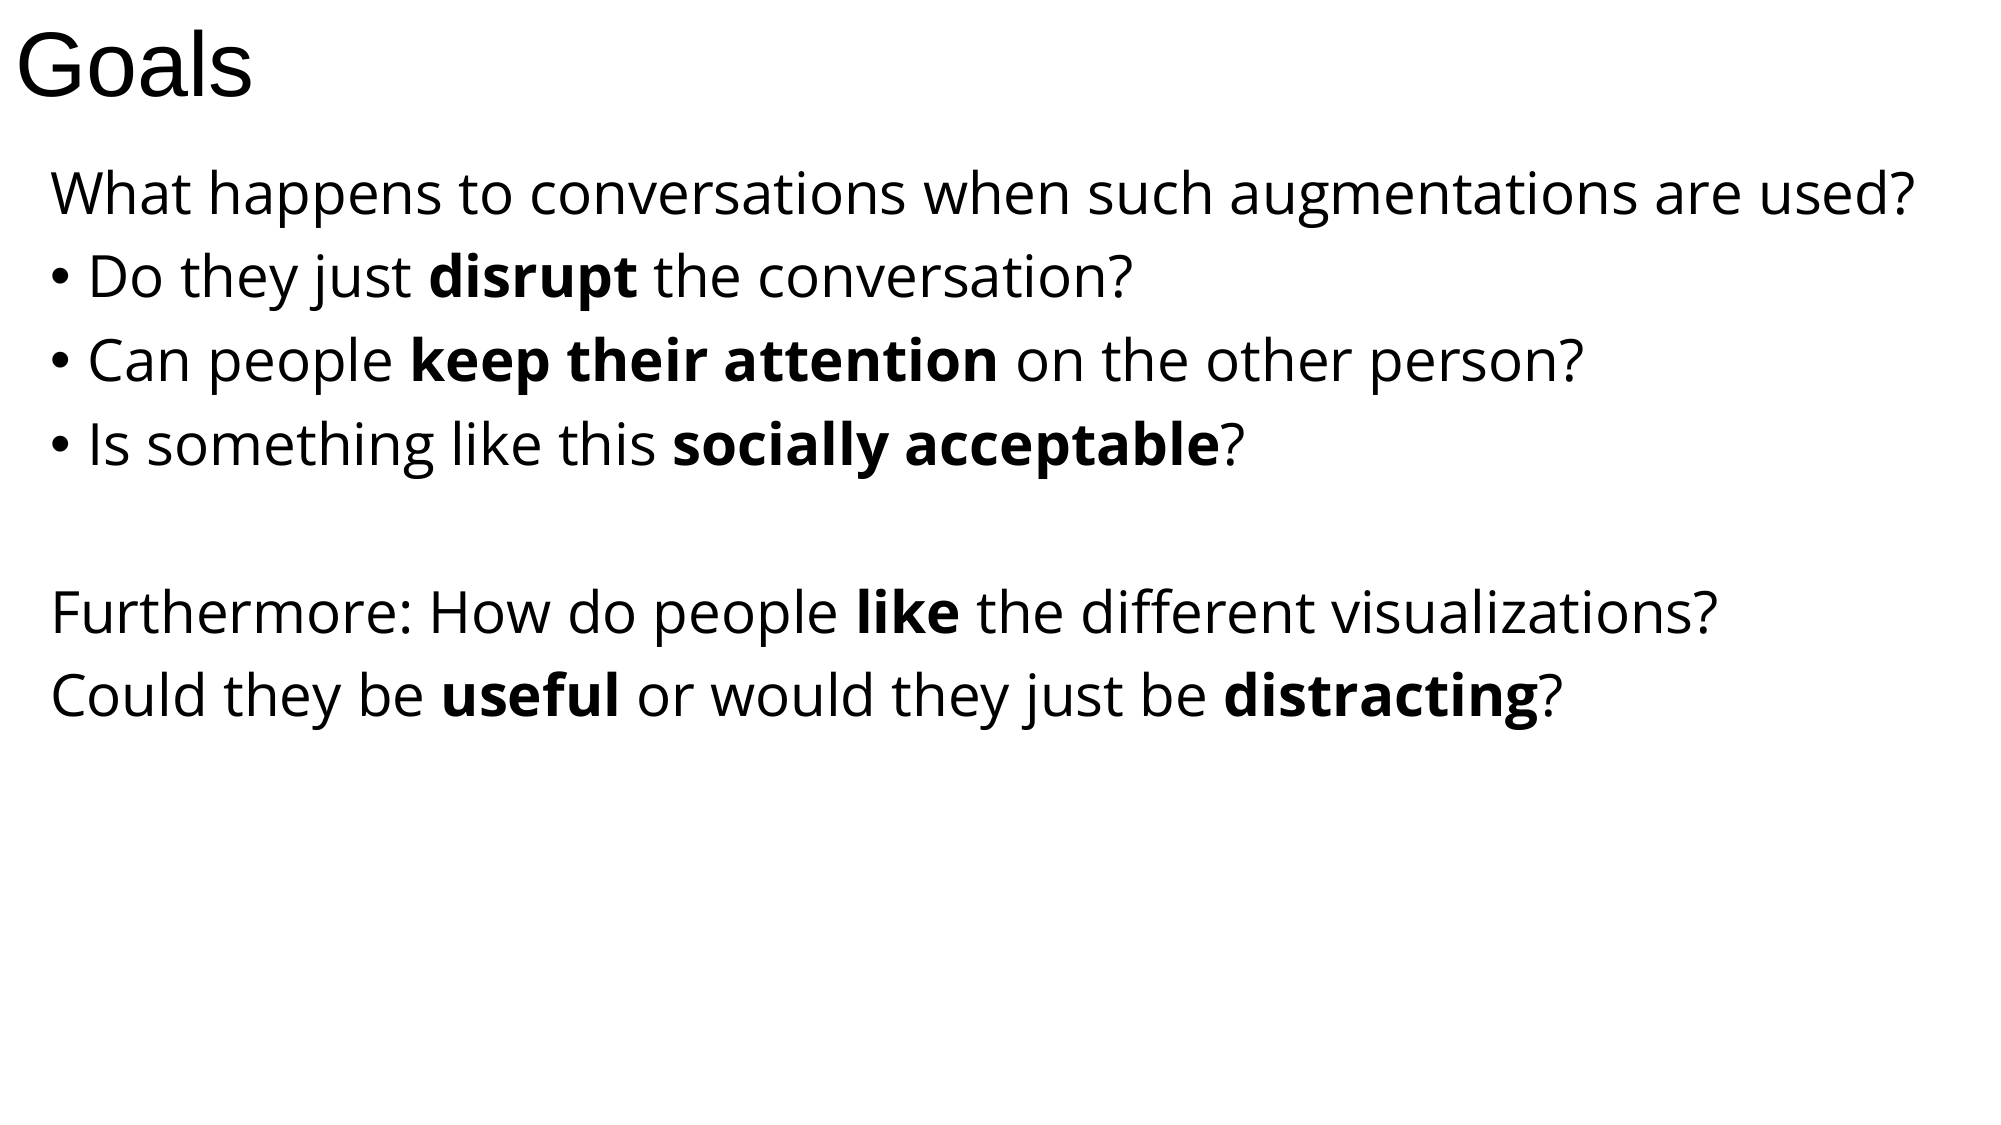

# Goals
What happens to conversations when such augmentations are used?
Do they just disrupt the conversation?
Can people keep their attention on the other person?
Is something like this socially acceptable?

Furthermore: How do people like the different visualizations?
Could they be useful or would they just be distracting?